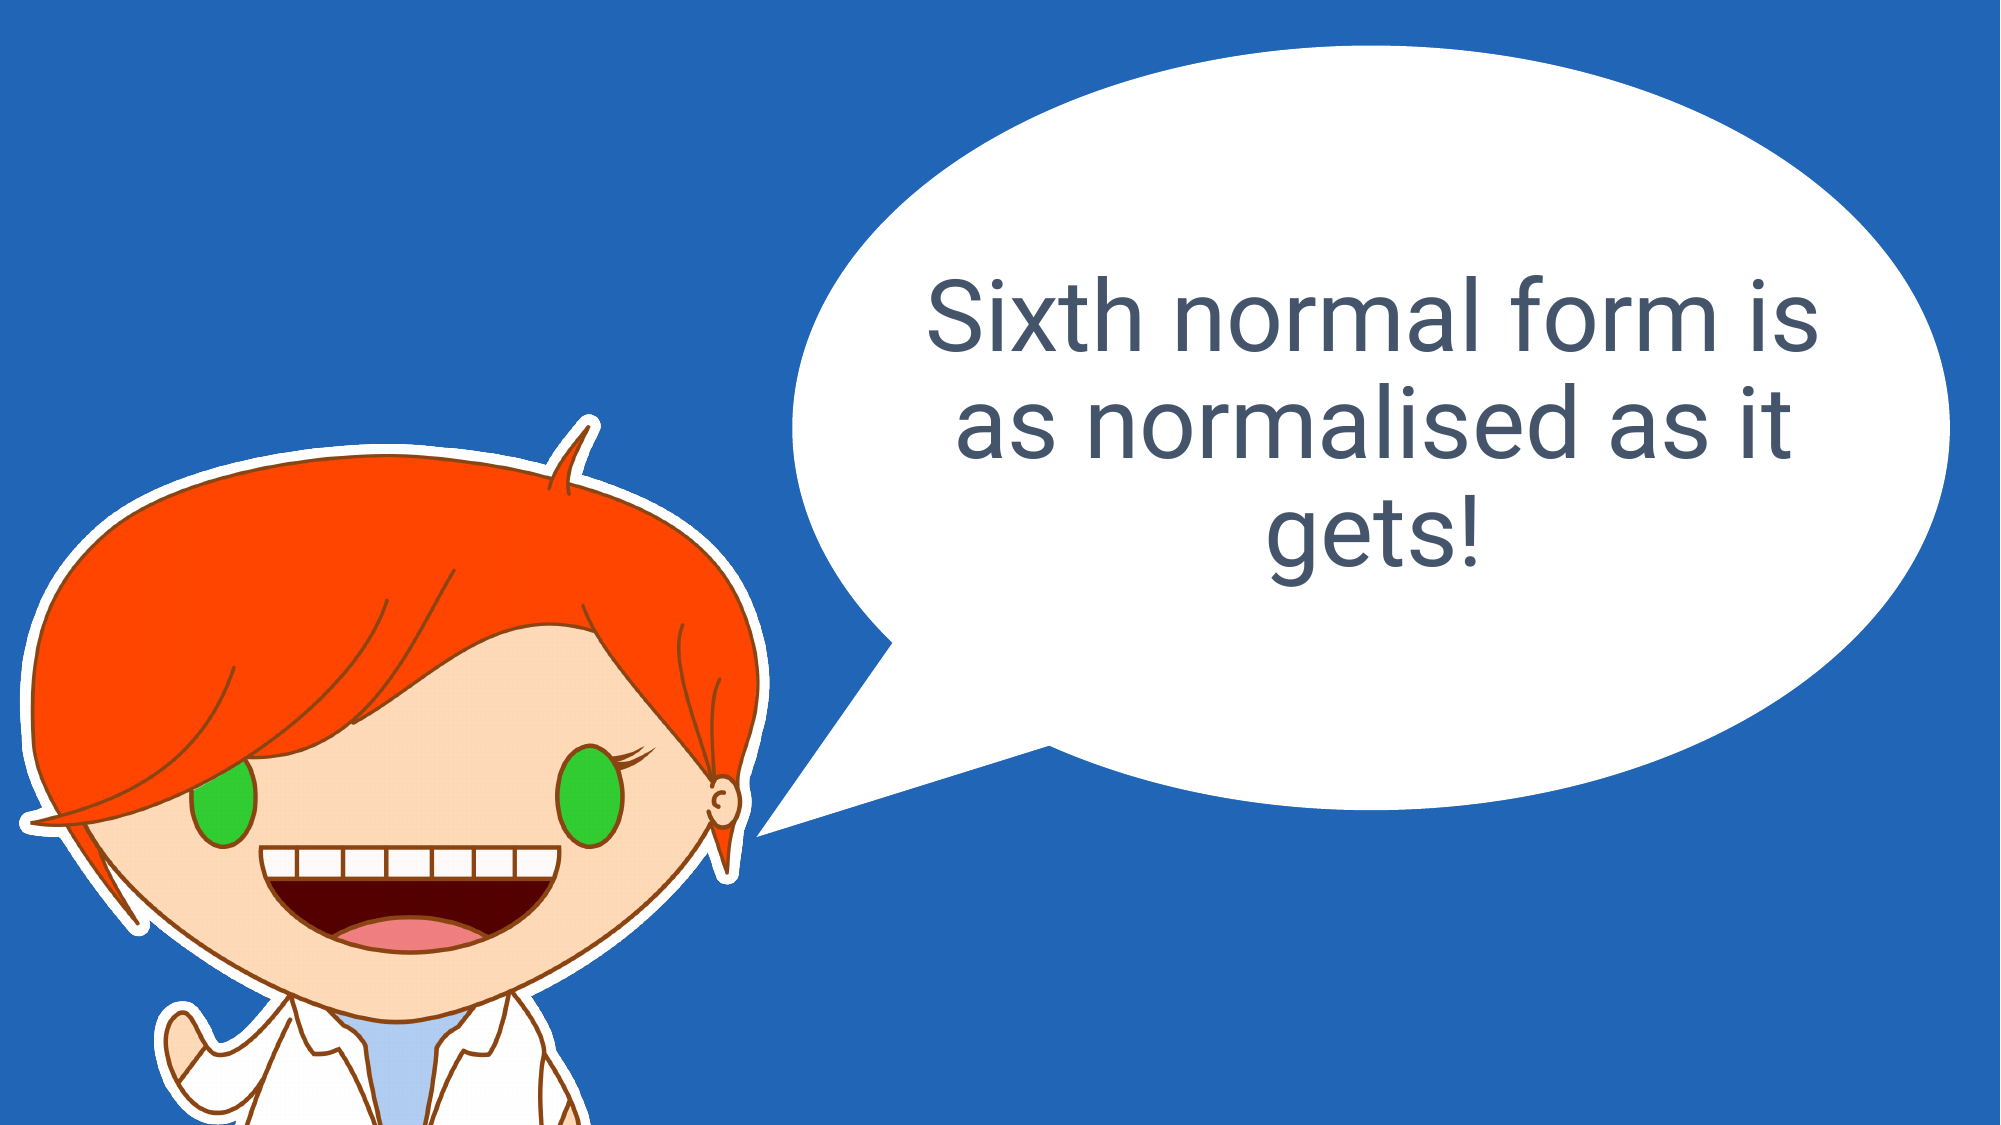

Sixth normal form is as normalised as it gets!